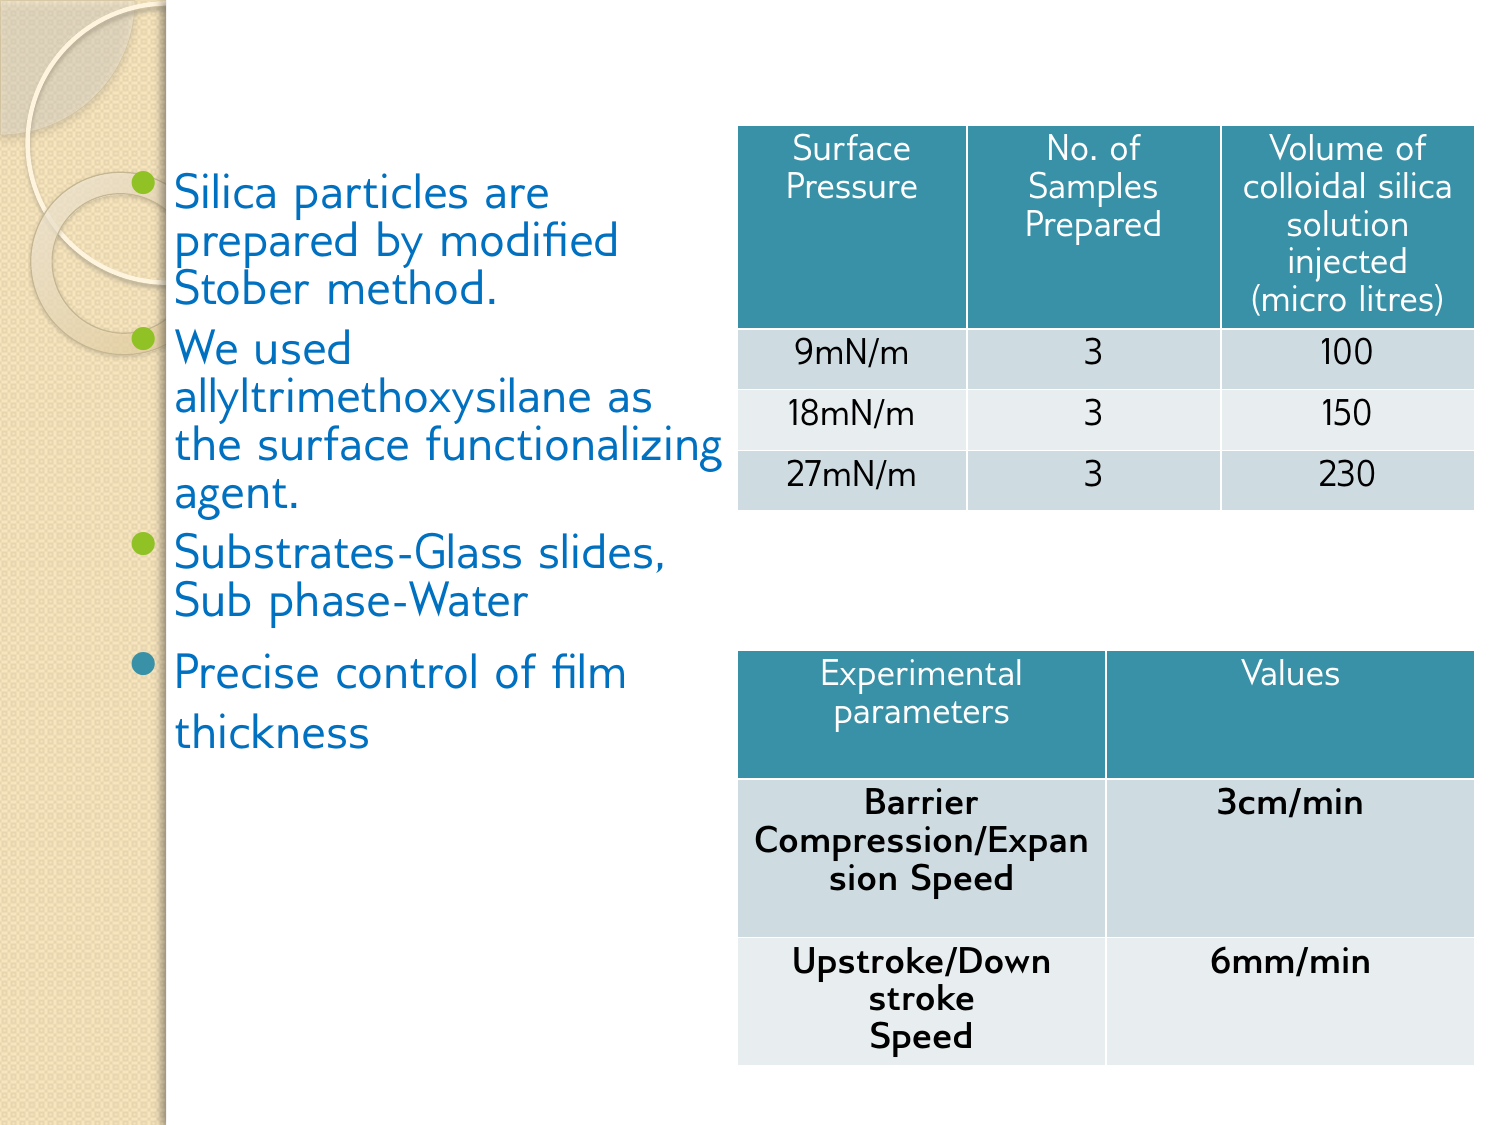

| Surface Pressure | No. of Samples Prepared | Volume of colloidal silica solution injected (micro litres) |
| --- | --- | --- |
| 9mN/m | 3 | 100 |
| 18mN/m | 3 | 150 |
| 27mN/m | 3 | 230 |
Silica particles are prepared by modified Stober method.
We used allyltrimethoxysilane as the surface functionalizing agent.
Substrates-Glass slides, Sub phase-Water
Precise control of film thickness

| Experimental parameters | Values |
| --- | --- |
| Barrier Compression/Expansion Speed | 3cm/min |
| Upstroke/Down stroke Speed | 6mm/min |